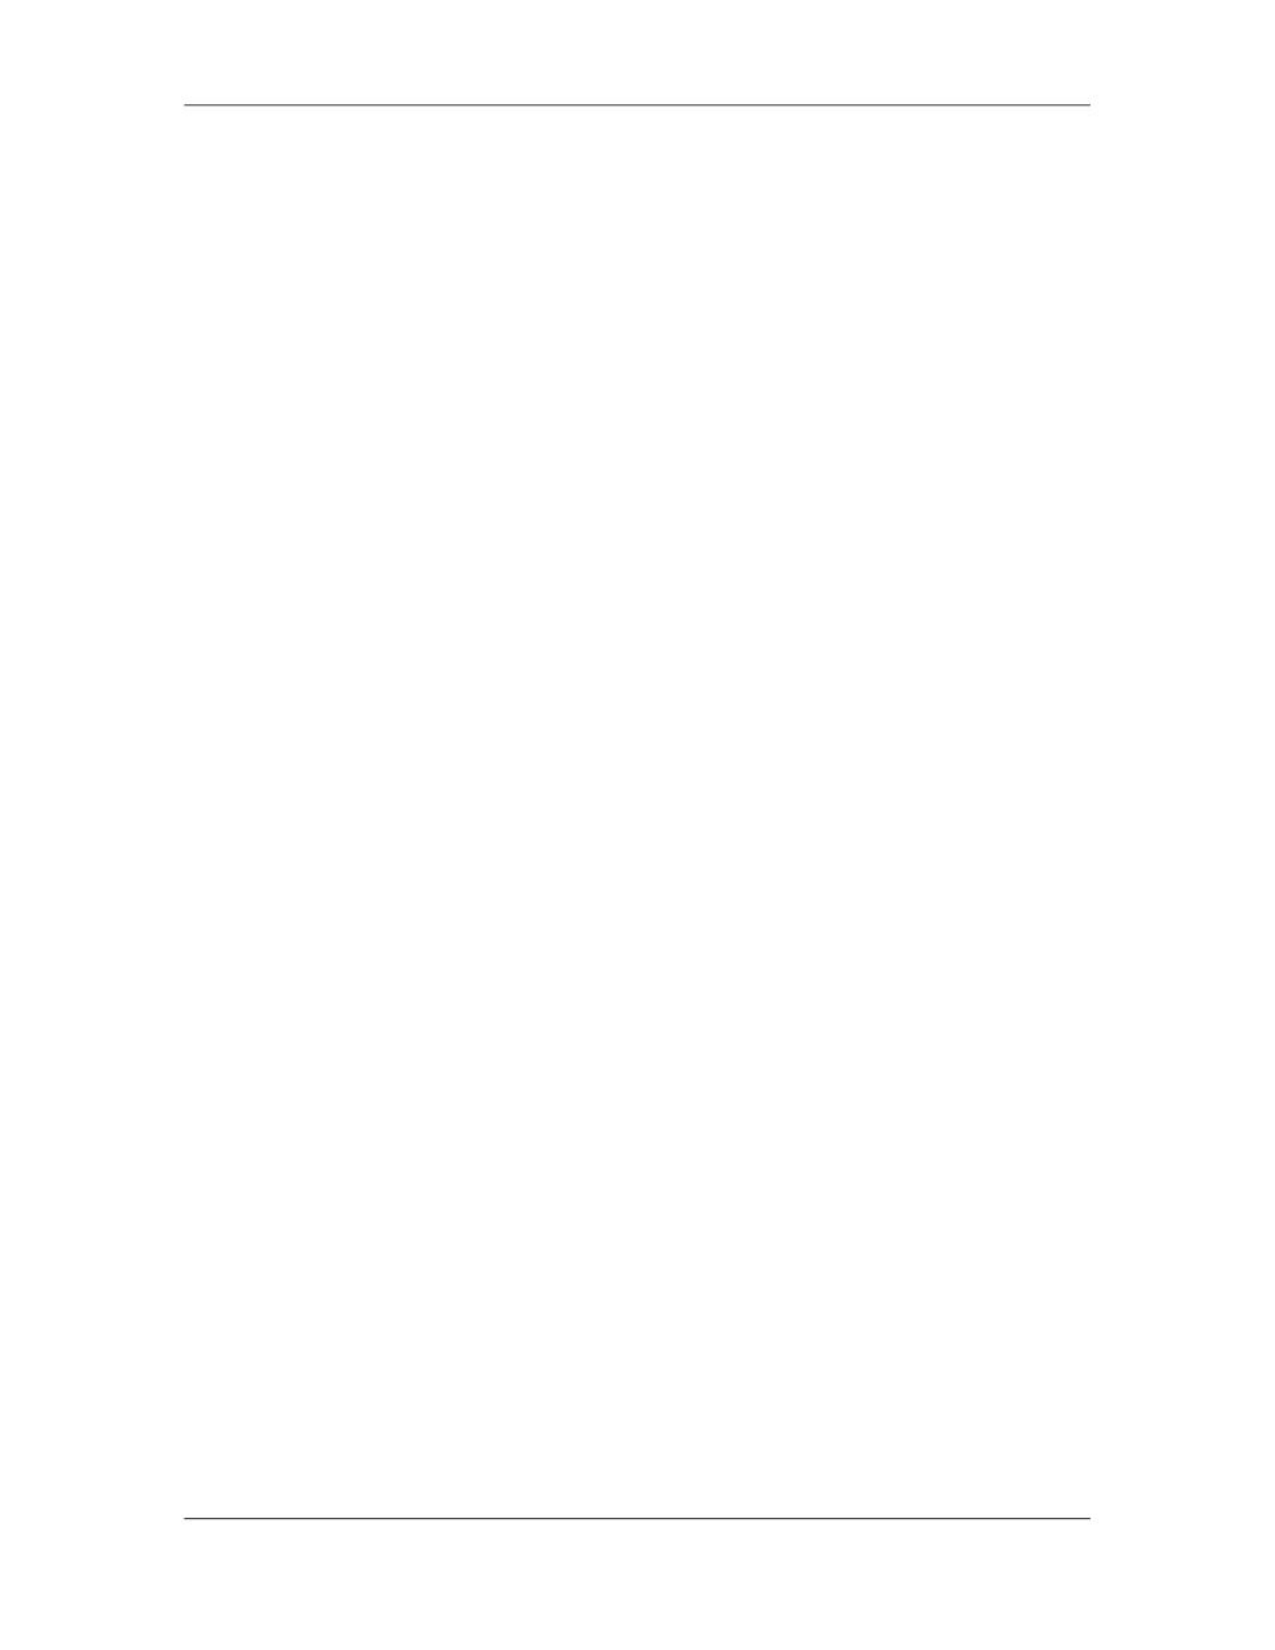

Software Project Management (CS615)

																																																																																																																								towards the vision. It means appealing to their needs and values so that they

																																																																																																																								overcome barriers to change.
																																																																																																									4.							Outcomes: predictability and order, or change.		Management produces

																																																																																																																								predictability and order so that others, such as customers or shareholders can
																																																																																																																								rely on consistent results. Leadership produces change that is often a quantum

																																																																																																																								leap, such as new products or new approaches to managing people, that makes
																																																																																																																								the organization more competitive.

																																																																																																									Kirkpatrick and Locke (1991) suggest that the following traits distinguish

																																																																																																									leaders from non-leaders:

																																																																																																																								•										Drive (achievement. ambition, energy, tenacity, initiative);
																																																																																																																								•										Leadership motivation (personalized or socialized); .honesty and
																																																																																																																																							integrity;
																																																																																																																								•										Self-confidence (including emotional stability);
																																																																																																																								•										Cognitive ability (the ability to marshal and interpret a wide variety
																																																																																																																																							of information);
																																																																																																																								•										Knowledge of the business

																																																																																																									They point out, though, that there is much more to being an effective leader than

																																																																																																									merely possessing a list of traits. While the traits may provide people with the
																																																																																																									potential for leadership, it is the capacity to create a vision and implement it that

																																																																																																									turns the potential into reality.

																																																																																																									Strong leadership motivation may sound an obvious trait for a leader. After all,
																																																																																																									only those who want the weighty responsibilities and grueling pressures of

																																																																																																									leadership are likely to strive for it. McClelland (1985) distinguishes between two
																																																																																																									types of power motivation. On the one hand, leaders may be interested in

																																																																																																									personalized power, which describes the motivation of leaders who "seek power
																																																																																																									for its own sake, who wish to dominate others and are often concerned with the

																																																																																																									status and trappings of power. The late Robert Maxwell, former owner of the
																																																																																																									Mirror Group allegedly displayed such traits. On the other hand, leaders who

																																																																																																									show socialized power motivation are more interested in cooperating with others
																																																																																																									to achieve desired goals. They work with others rather than attempting to

																																																																																																									dominate or control them. From the point of view of subordinates and the
																																																																																																									organization as a whole, the leader motivated by socialized power is obviously

																																																																																																									preferable. On the question of cognitive ability; leaders must be able to gather,
																																																																																																									integrate and interpret large amounts of information. Many

																																																																																																									Many researchers have pointed out that it is not necessary to be brilliant, though;

																																																																																																									leadership effectiveness is helped by above average intelligence, not genius. Of
																																																																																																									Kirkpatrick and Locke’s six characteristics, some would argue that drive and

																																																																																																									persistence are much more important than intelligence.

																																																																																																									In conclusion, the trait approach has undergone a revival. Recent research
																																																																																																									suggests that traits do matter. Yet the research shows that there are only a handful

																																																																																								                                                                                                                                 46

																																																																																																																																																																																						© Copyright Virtual University of Pakistan